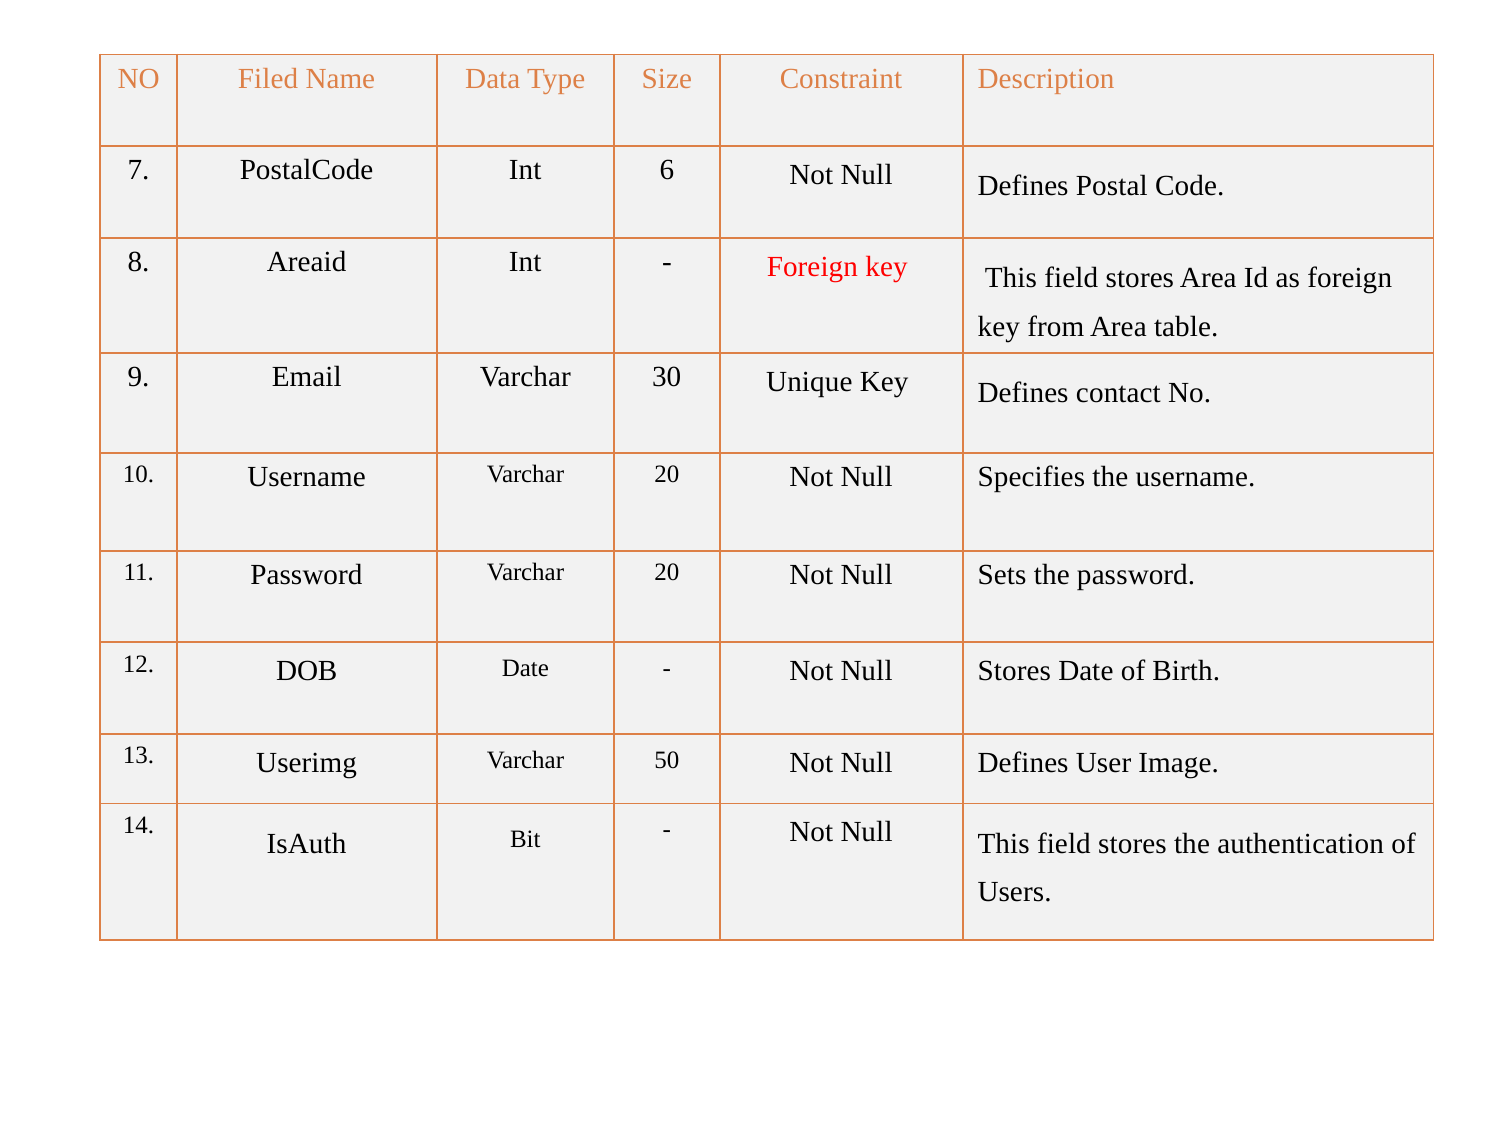

| NO | Filed Name | Data Type | Size | Constraint | Description |
| --- | --- | --- | --- | --- | --- |
| 7. | PostalCode | Int | 6 | Not Null | Defines Postal Code. |
| 8. | Areaid | Int | - | Foreign key | This field stores Area Id as foreign key from Area table. |
| 9. | Email | Varchar | 30 | Unique Key | Defines contact No. |
| 10. | Username | Varchar | 20 | Not Null | Specifies the username. |
| 11. | Password | Varchar | 20 | Not Null | Sets the password. |
| 12. | DOB | Date | - | Not Null | Stores Date of Birth. |
| 13. | Userimg | Varchar | 50 | Not Null | Defines User Image. |
| 14. | IsAuth | Bit | - | Not Null | This field stores the authentication of Users. |